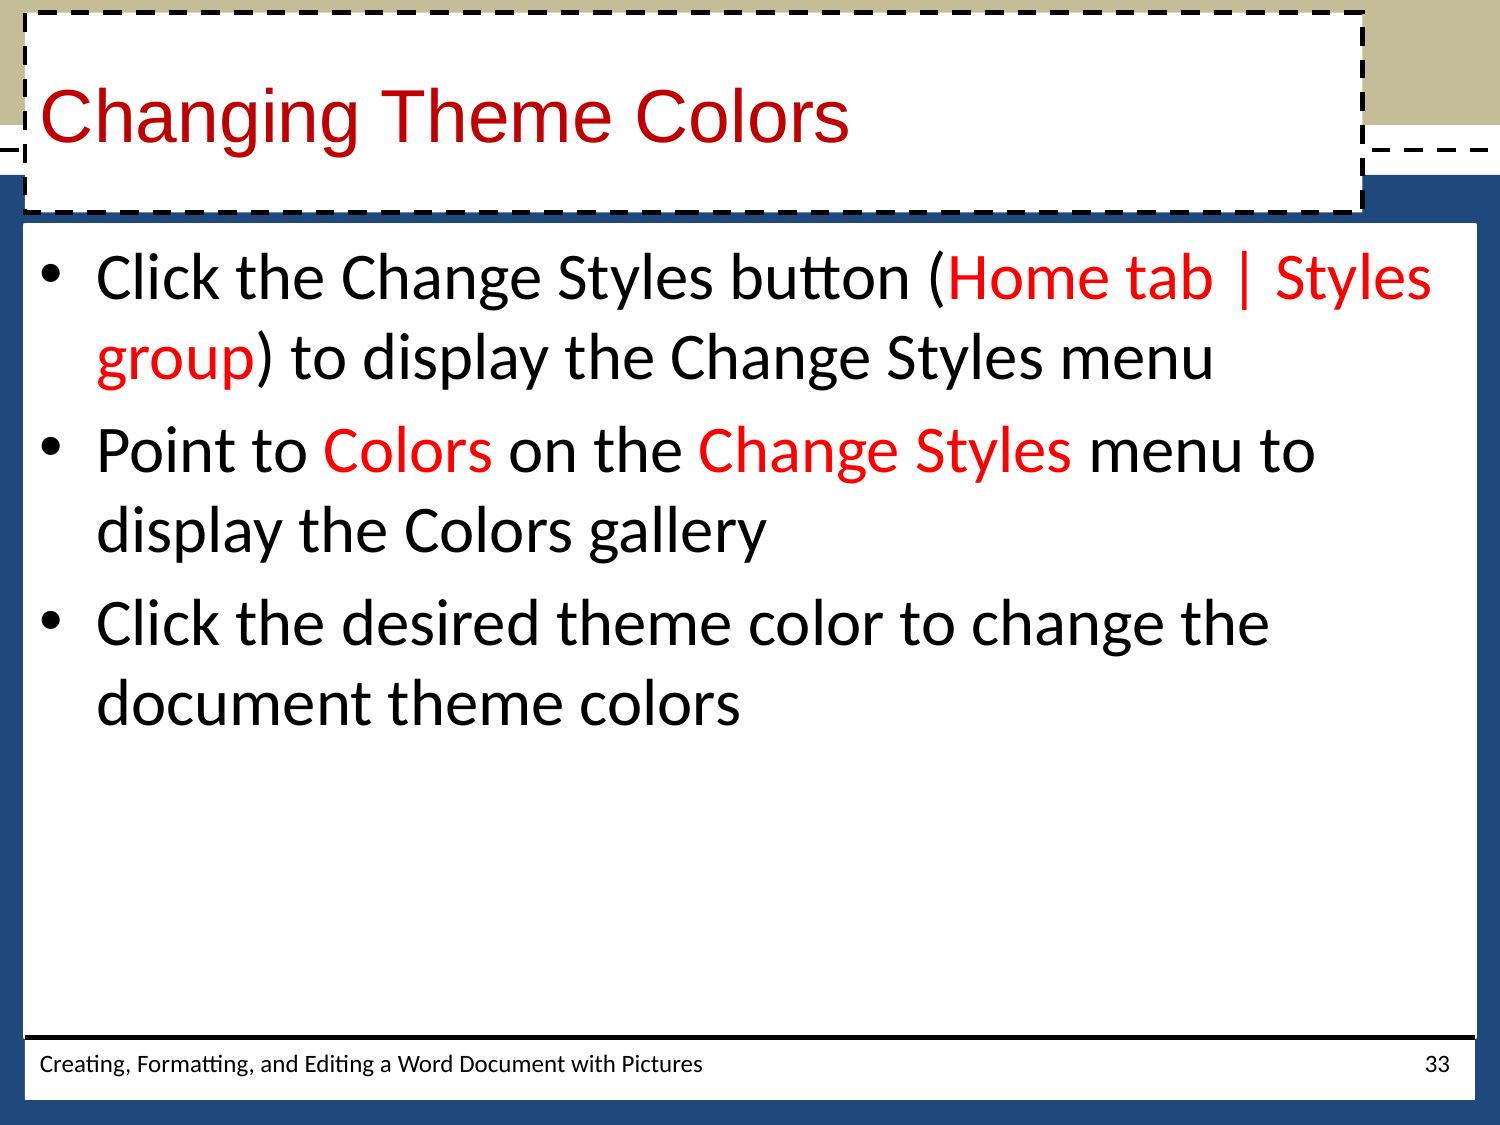

# Changing Theme Colors
Click the Change Styles button (Home tab | Styles group) to display the Change Styles menu
Point to Colors on the Change Styles menu to display the Colors gallery
Click the desired theme color to change the document theme colors
Creating, Formatting, and Editing a Word Document with Pictures
33